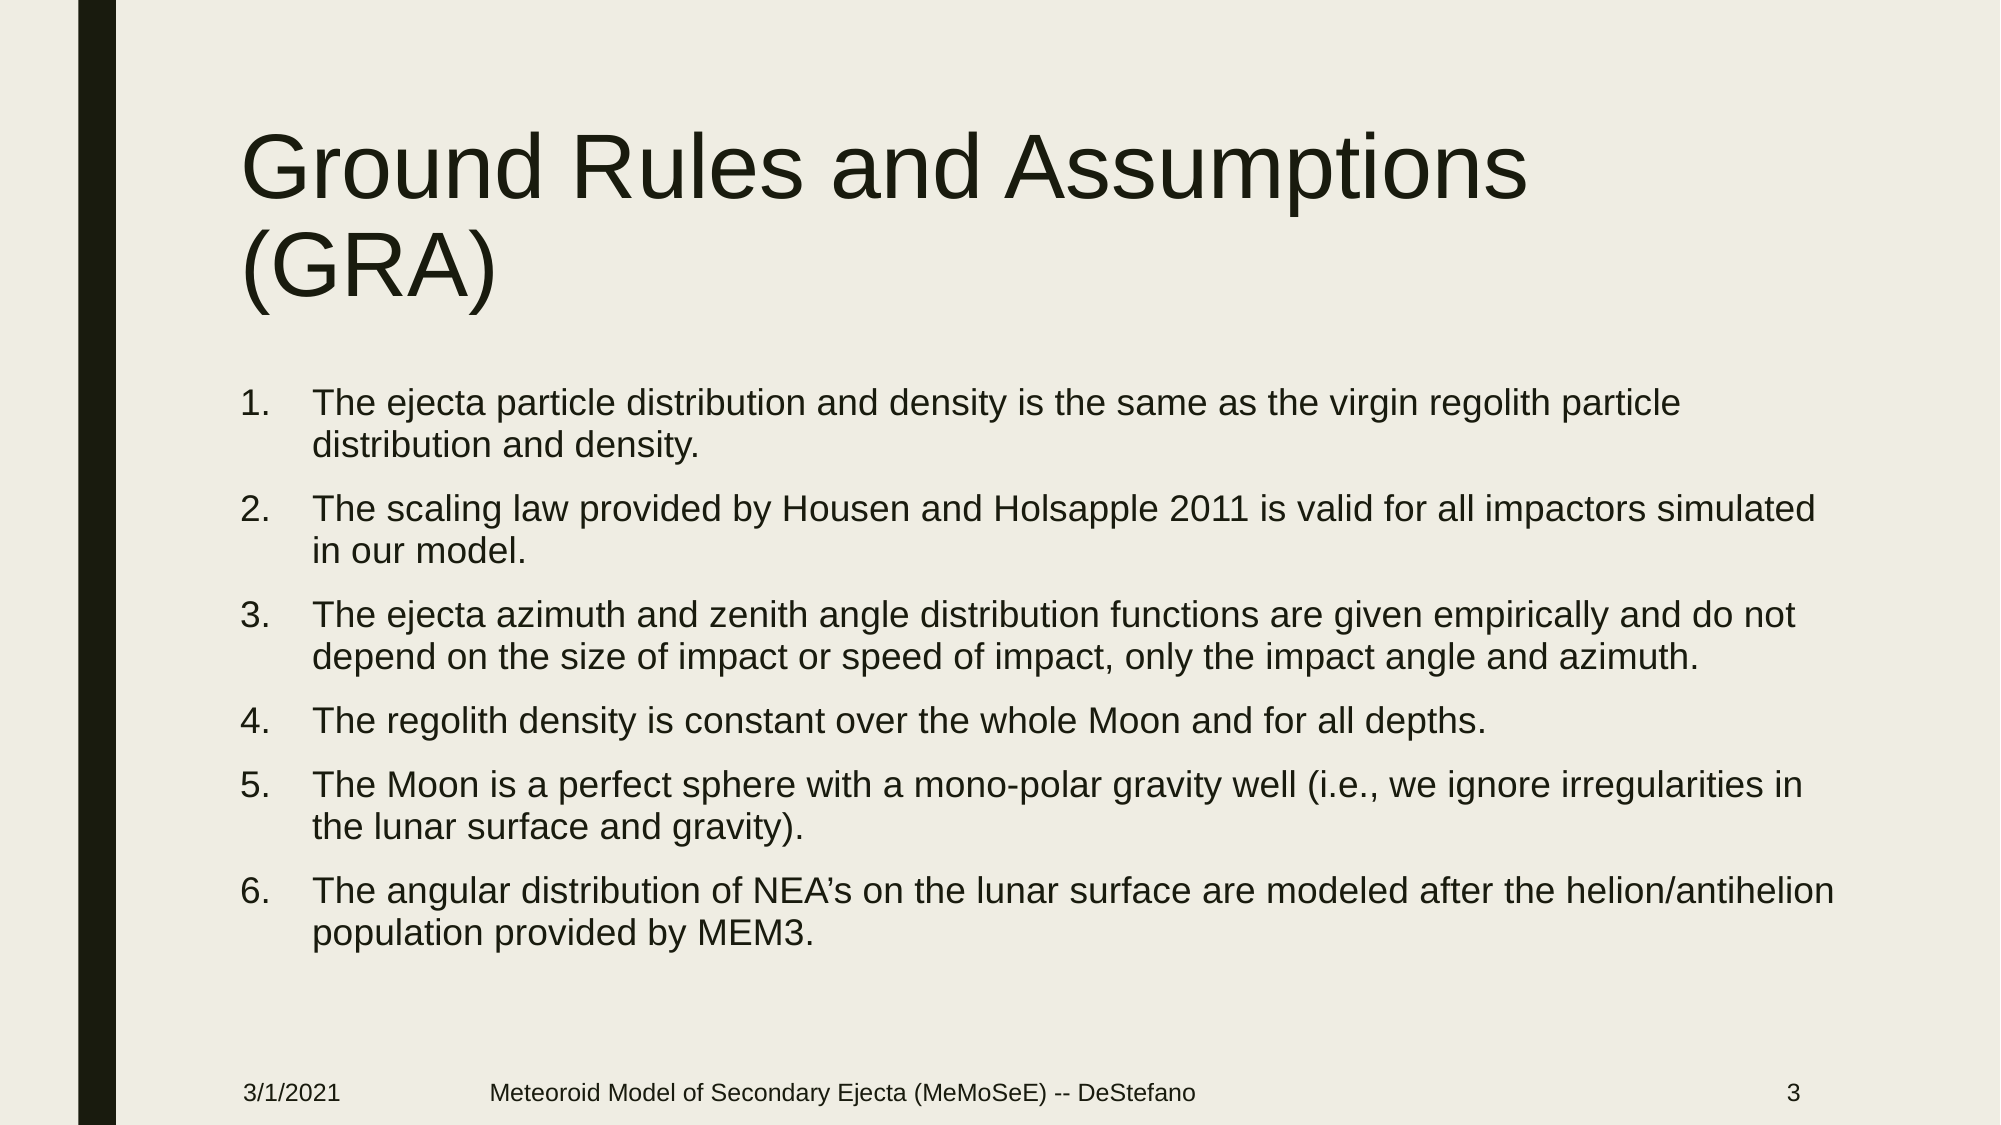

# Ground Rules and Assumptions (GRA)
The ejecta particle distribution and density is the same as the virgin regolith particle distribution and density.
The scaling law provided by Housen and Holsapple 2011 is valid for all impactors simulated in our model.
The ejecta azimuth and zenith angle distribution functions are given empirically and do not depend on the size of impact or speed of impact, only the impact angle and azimuth.
The regolith density is constant over the whole Moon and for all depths.
The Moon is a perfect sphere with a mono-polar gravity well (i.e., we ignore irregularities in the lunar surface and gravity).
The angular distribution of NEA’s on the lunar surface are modeled after the helion/antihelion population provided by MEM3.
3/1/2021
Meteoroid Model of Secondary Ejecta (MeMoSeE) -- DeStefano
3